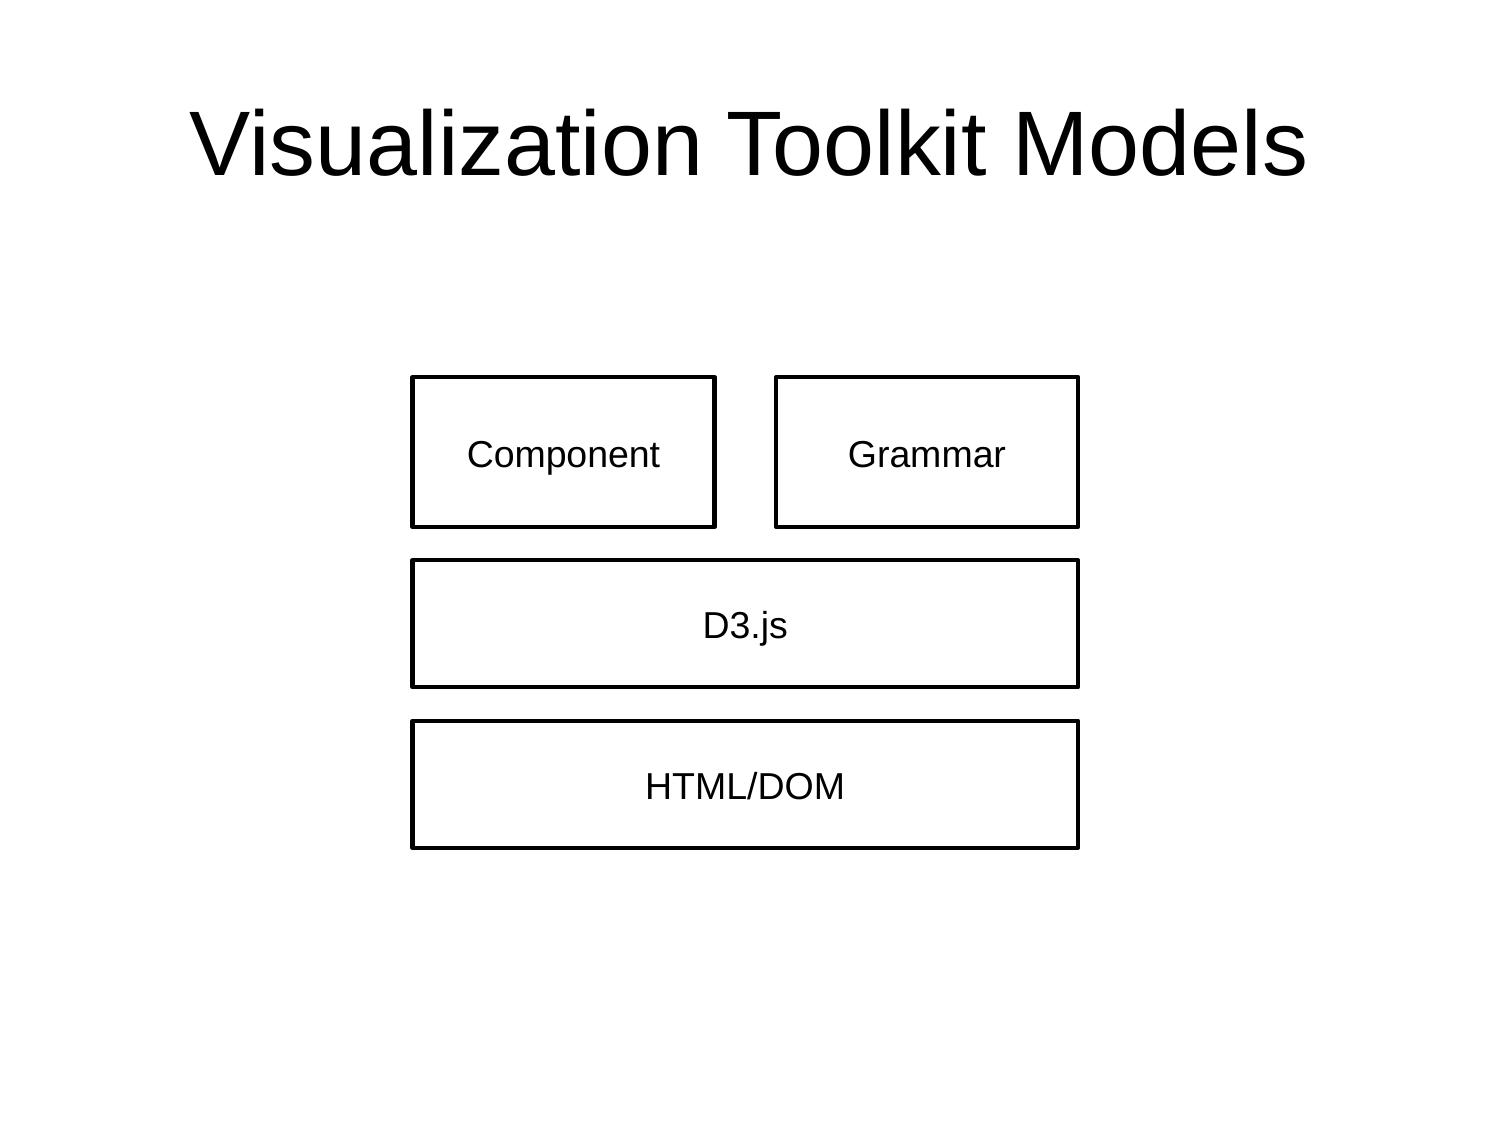

# Visualization Toolkit Models
Component
Grammar
D3.js
HTML/DOM